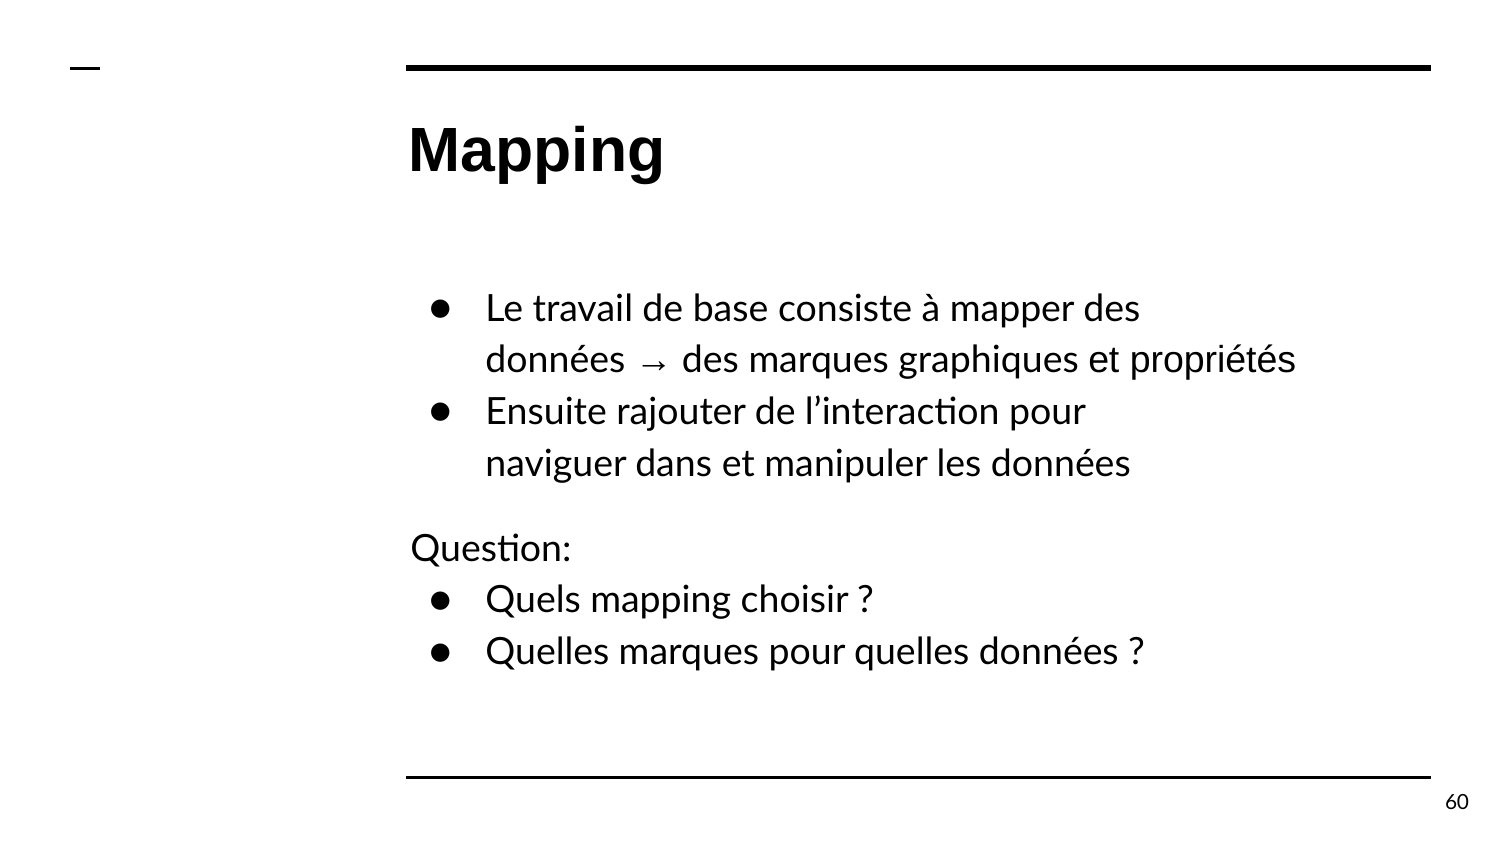

# Mapping
Le travail de base consiste à mapper des
données → des marques graphiques et propriétés
Ensuite rajouter de l’interaction pour
naviguer dans et manipuler les données
Question:
Quels mapping choisir ?
Quelles marques pour quelles données ?
60